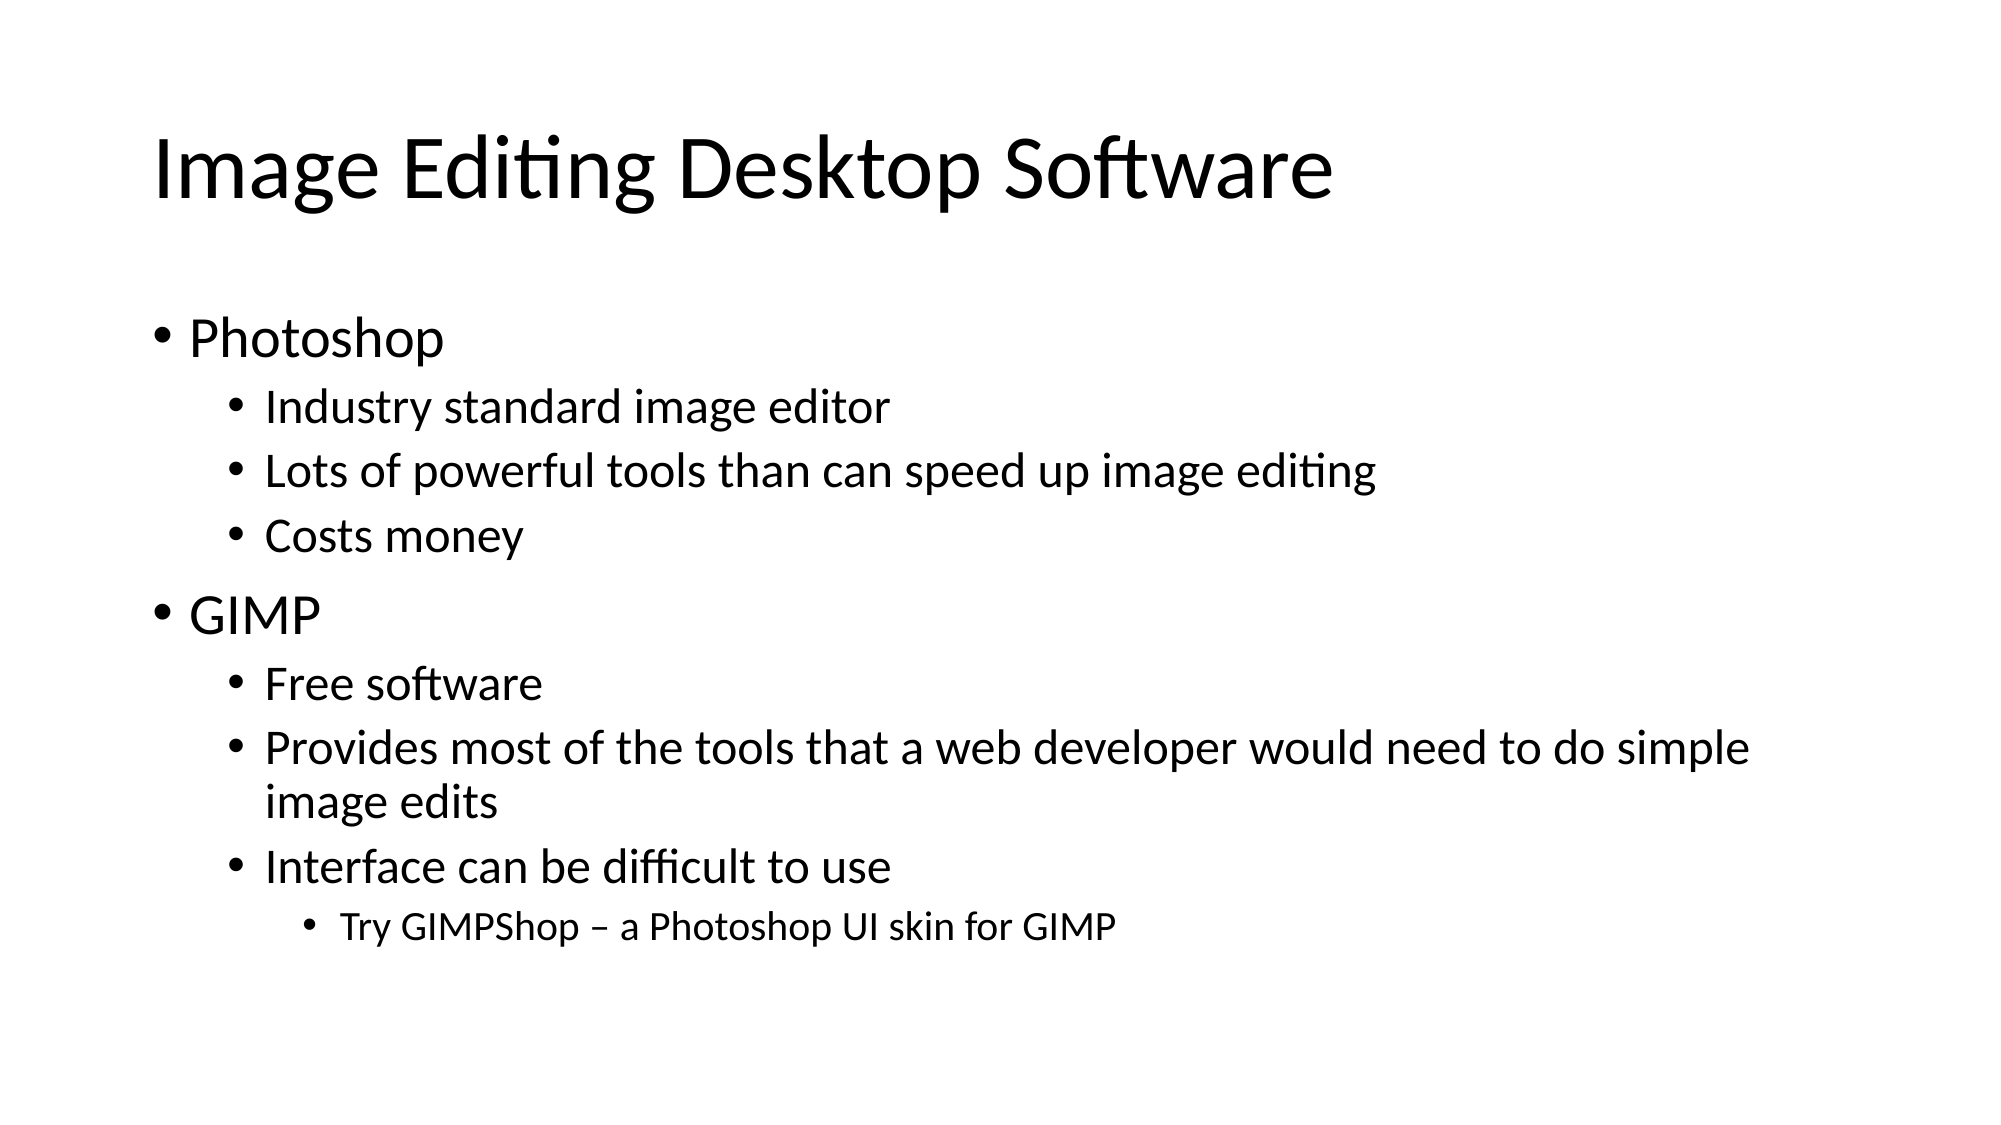

# Image Editing Desktop Software
Photoshop
Industry standard image editor
Lots of powerful tools than can speed up image editing
Costs money
GIMP
Free software
Provides most of the tools that a web developer would need to do simple image edits
Interface can be difficult to use
Try GIMPShop – a Photoshop UI skin for GIMP